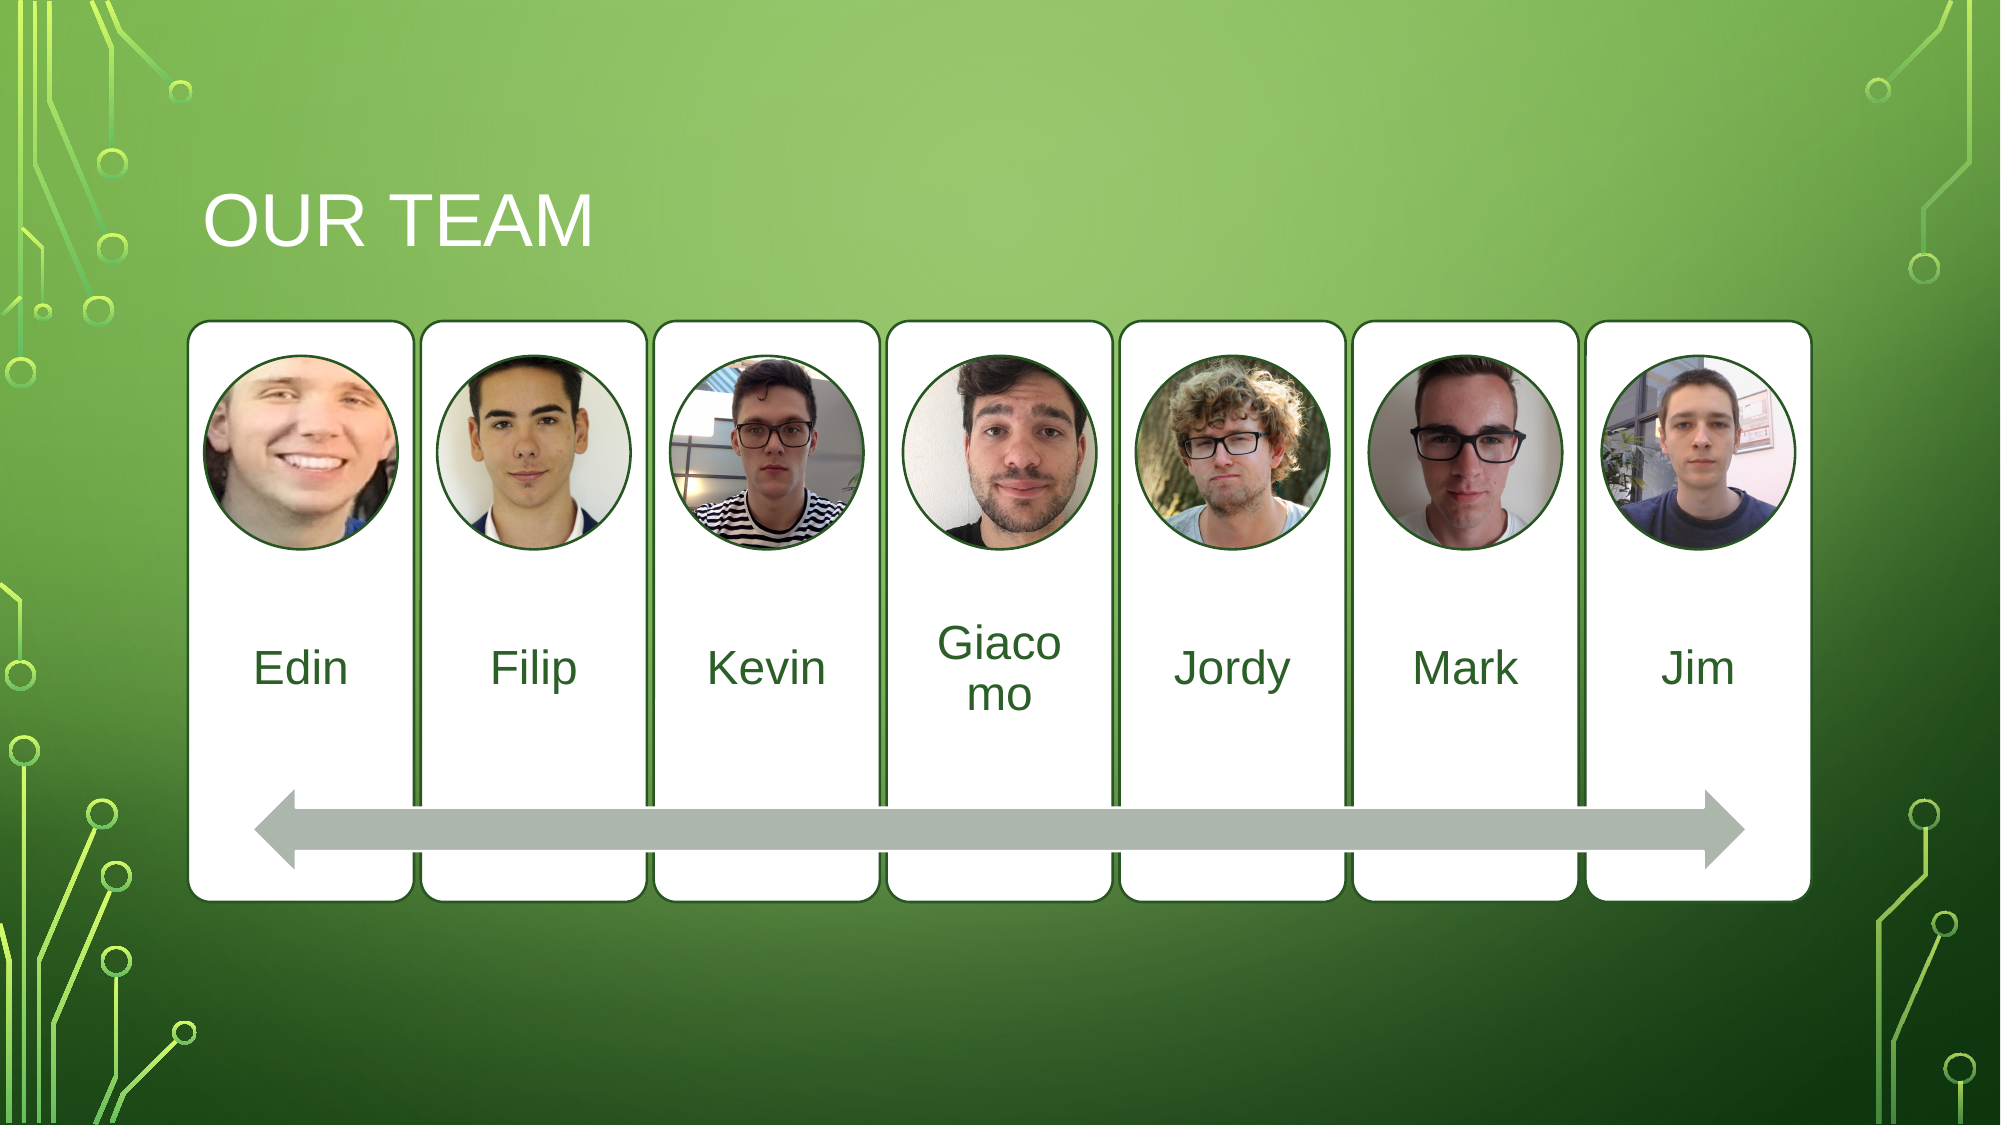

# Our Team
Edin
Filip
Kevin
Giacomo
Jordy
Mark
Jim